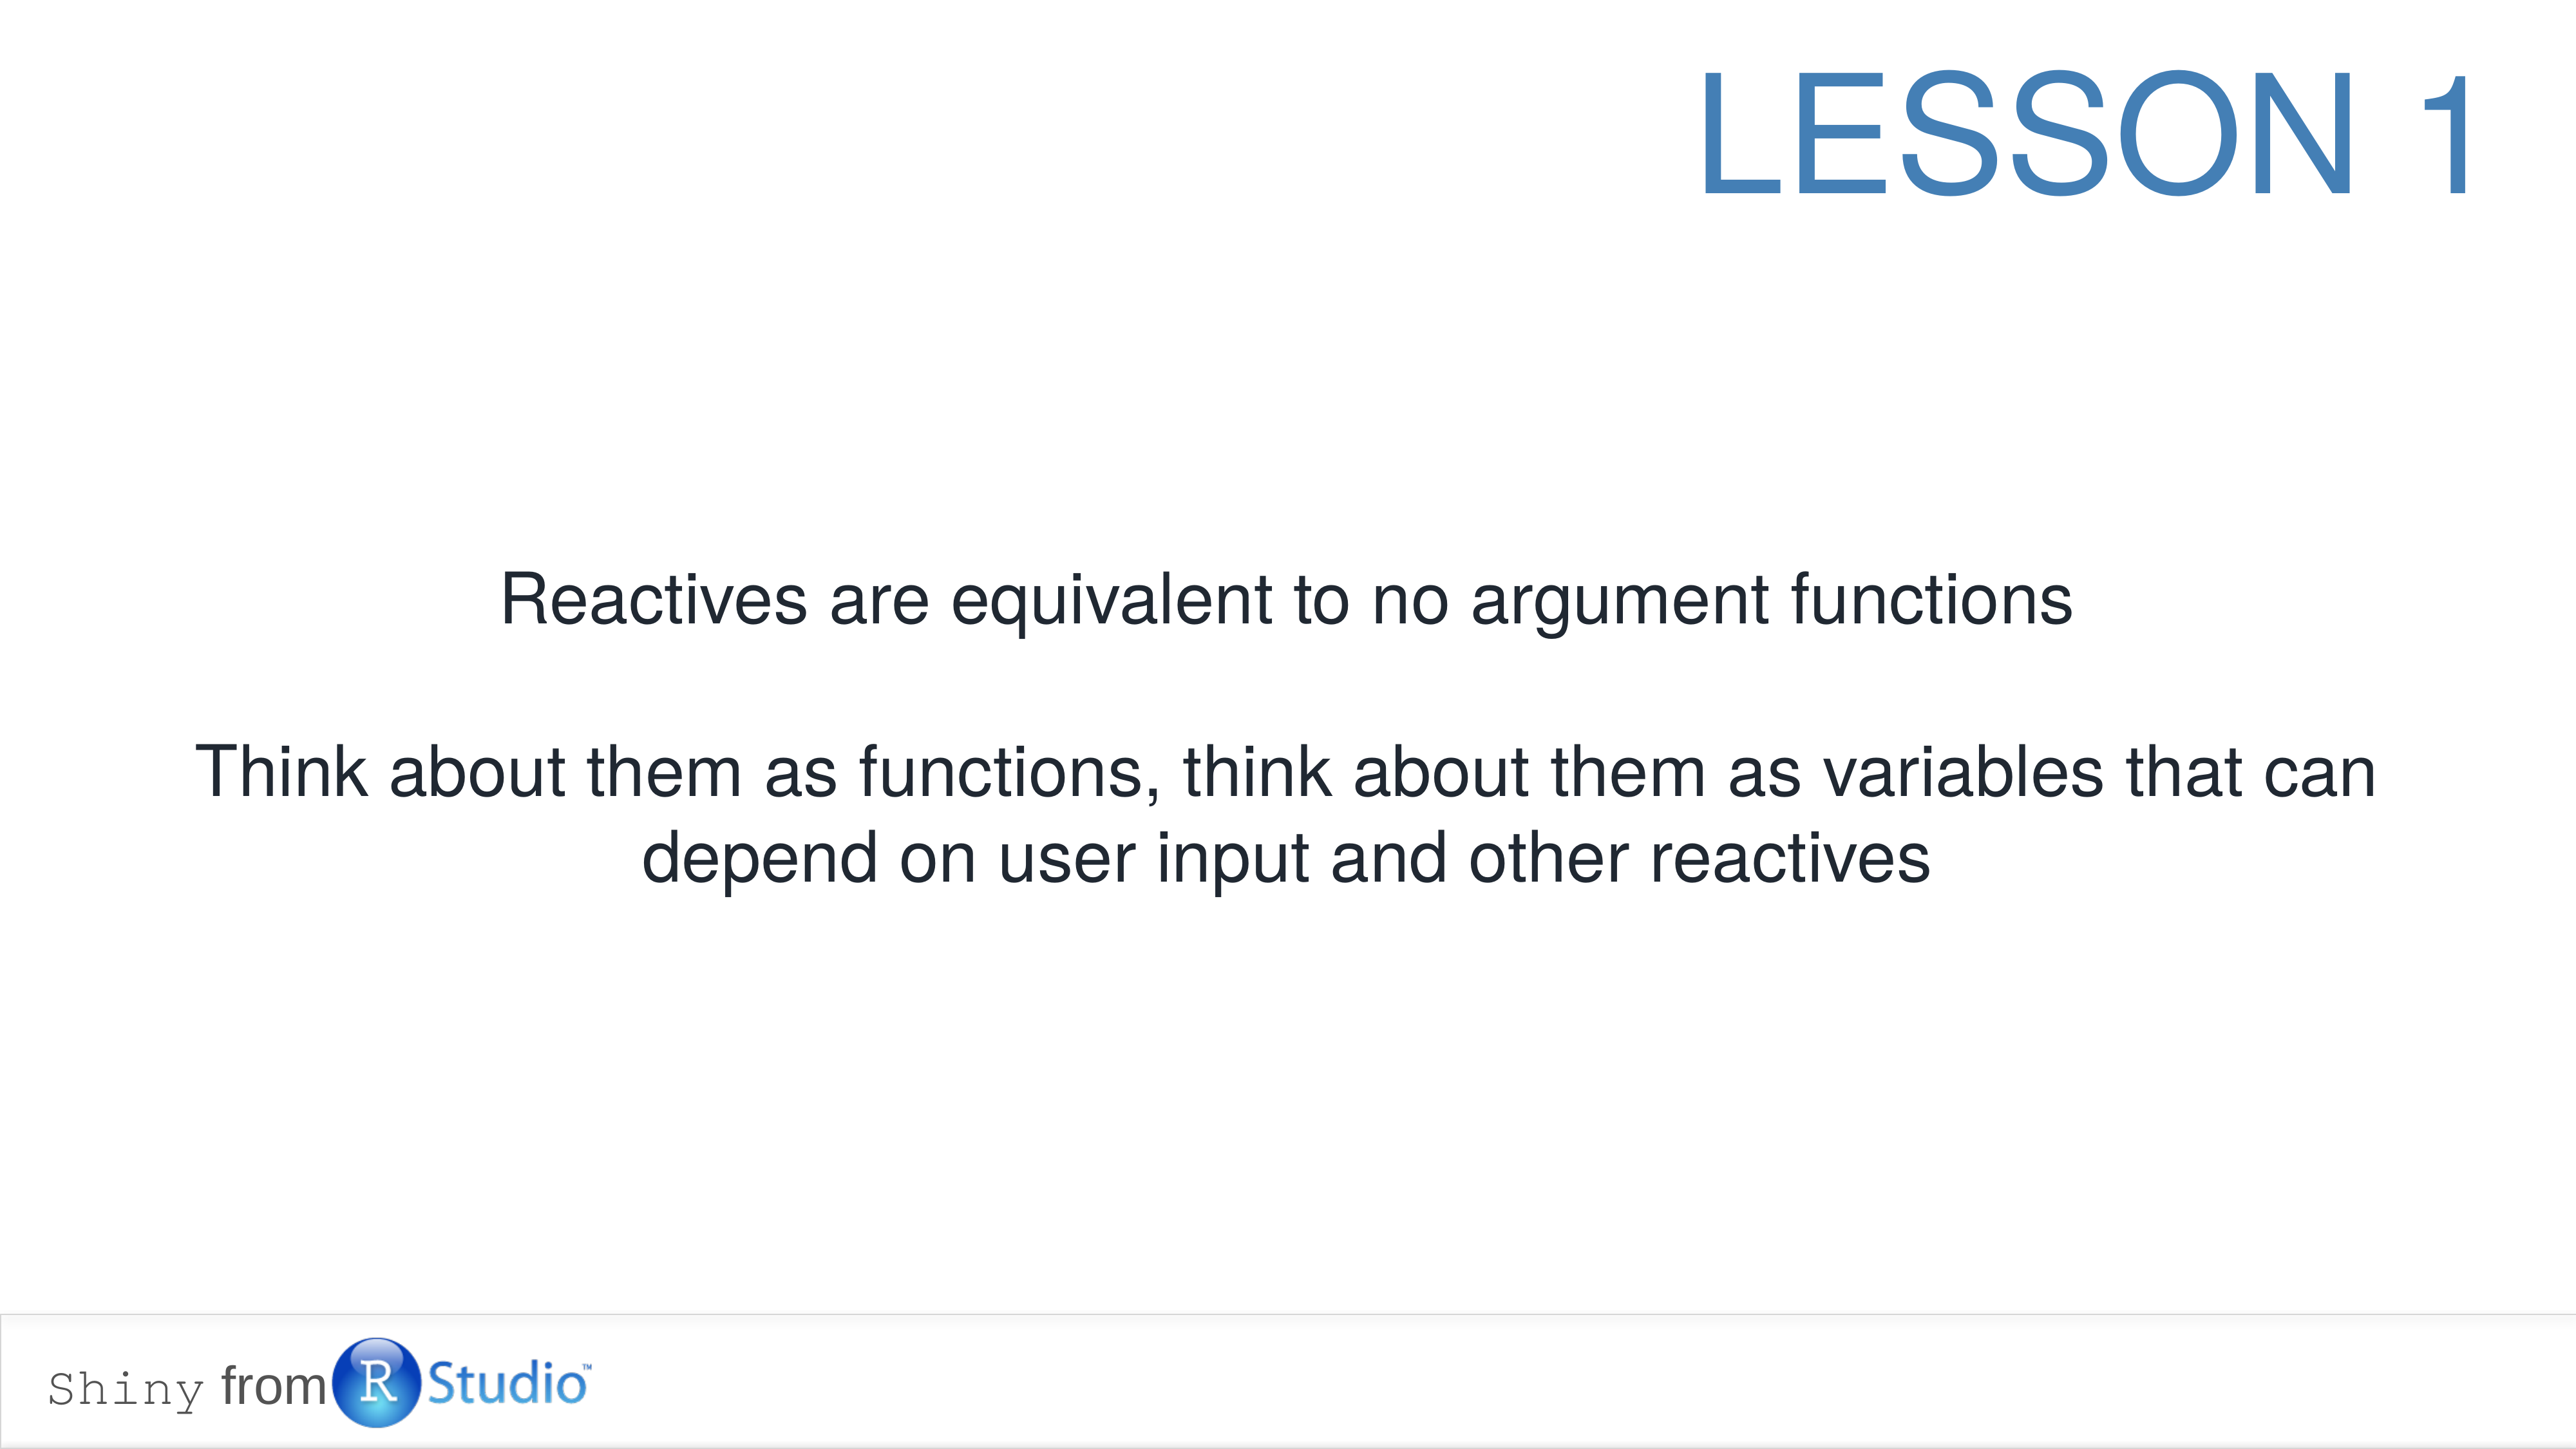

# lesson 1
Reactives are equivalent to no argument functions
Think about them as functions, think about them as variables that can depend on user input and other reactives